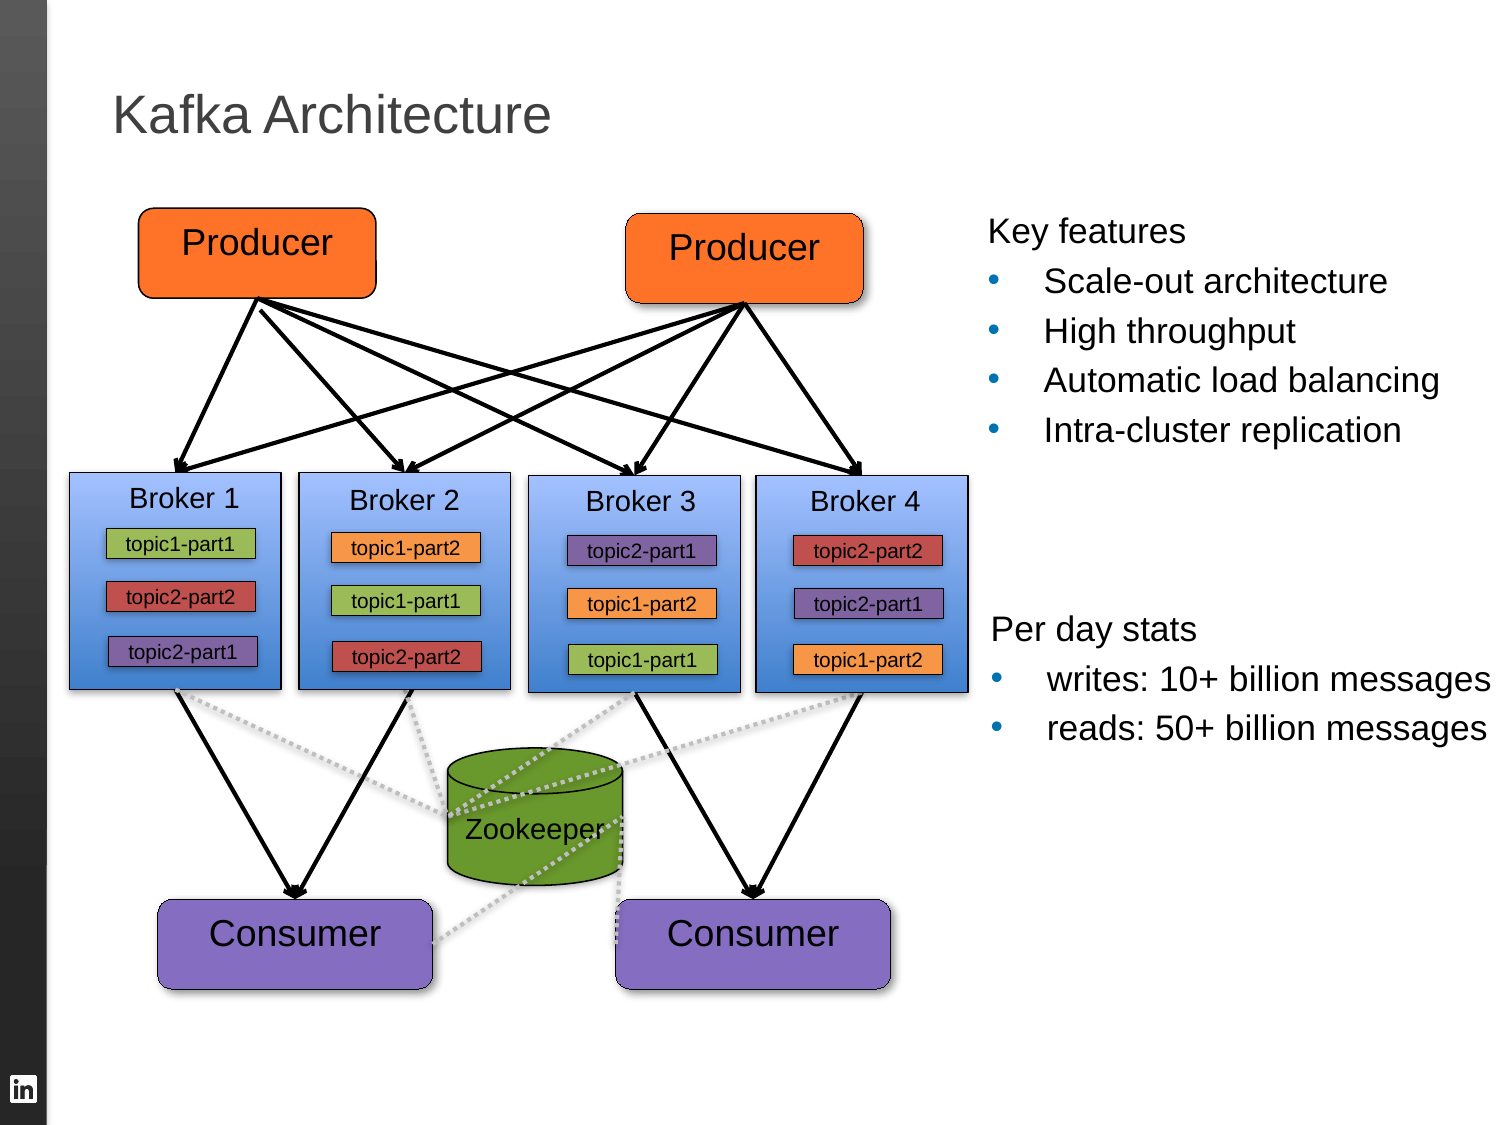

# Kafka Architecture
Key features
Scale-out architecture
High throughput
Automatic load balancing
Intra-cluster replication
Producer
Producer
Broker 1

Broker 2
Broker 3
Broker 4

topic1-part1
topic1-part2
topic2-part1
topic2-part2
topic2-part2
topic1-part1
topic1-part2
topic2-part1
Per day stats
writes: 10+ billion messages
reads: 50+ billion messages
topic2-part1
topic2-part2
topic1-part1
topic1-part2
Zookeeper
Consumer
Consumer